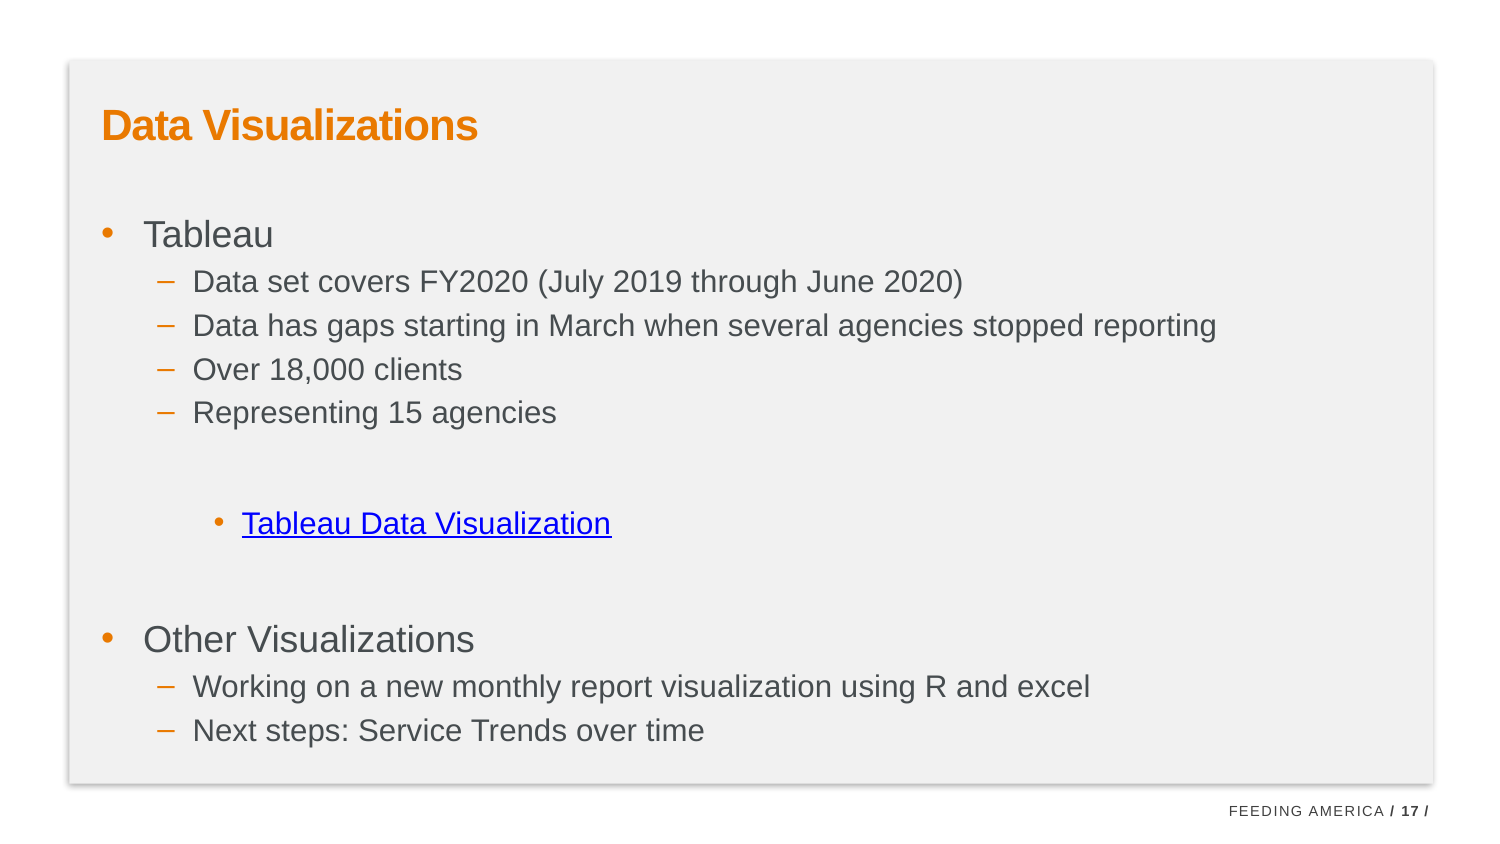

# Data Visualizations
Tableau
Data set covers FY2020 (July 2019 through June 2020)
Data has gaps starting in March when several agencies stopped reporting
Over 18,000 clients
Representing 15 agencies

Tableau Data Visualization

Other Visualizations
Working on a new monthly report visualization using R and excel
Next steps: Service Trends over time